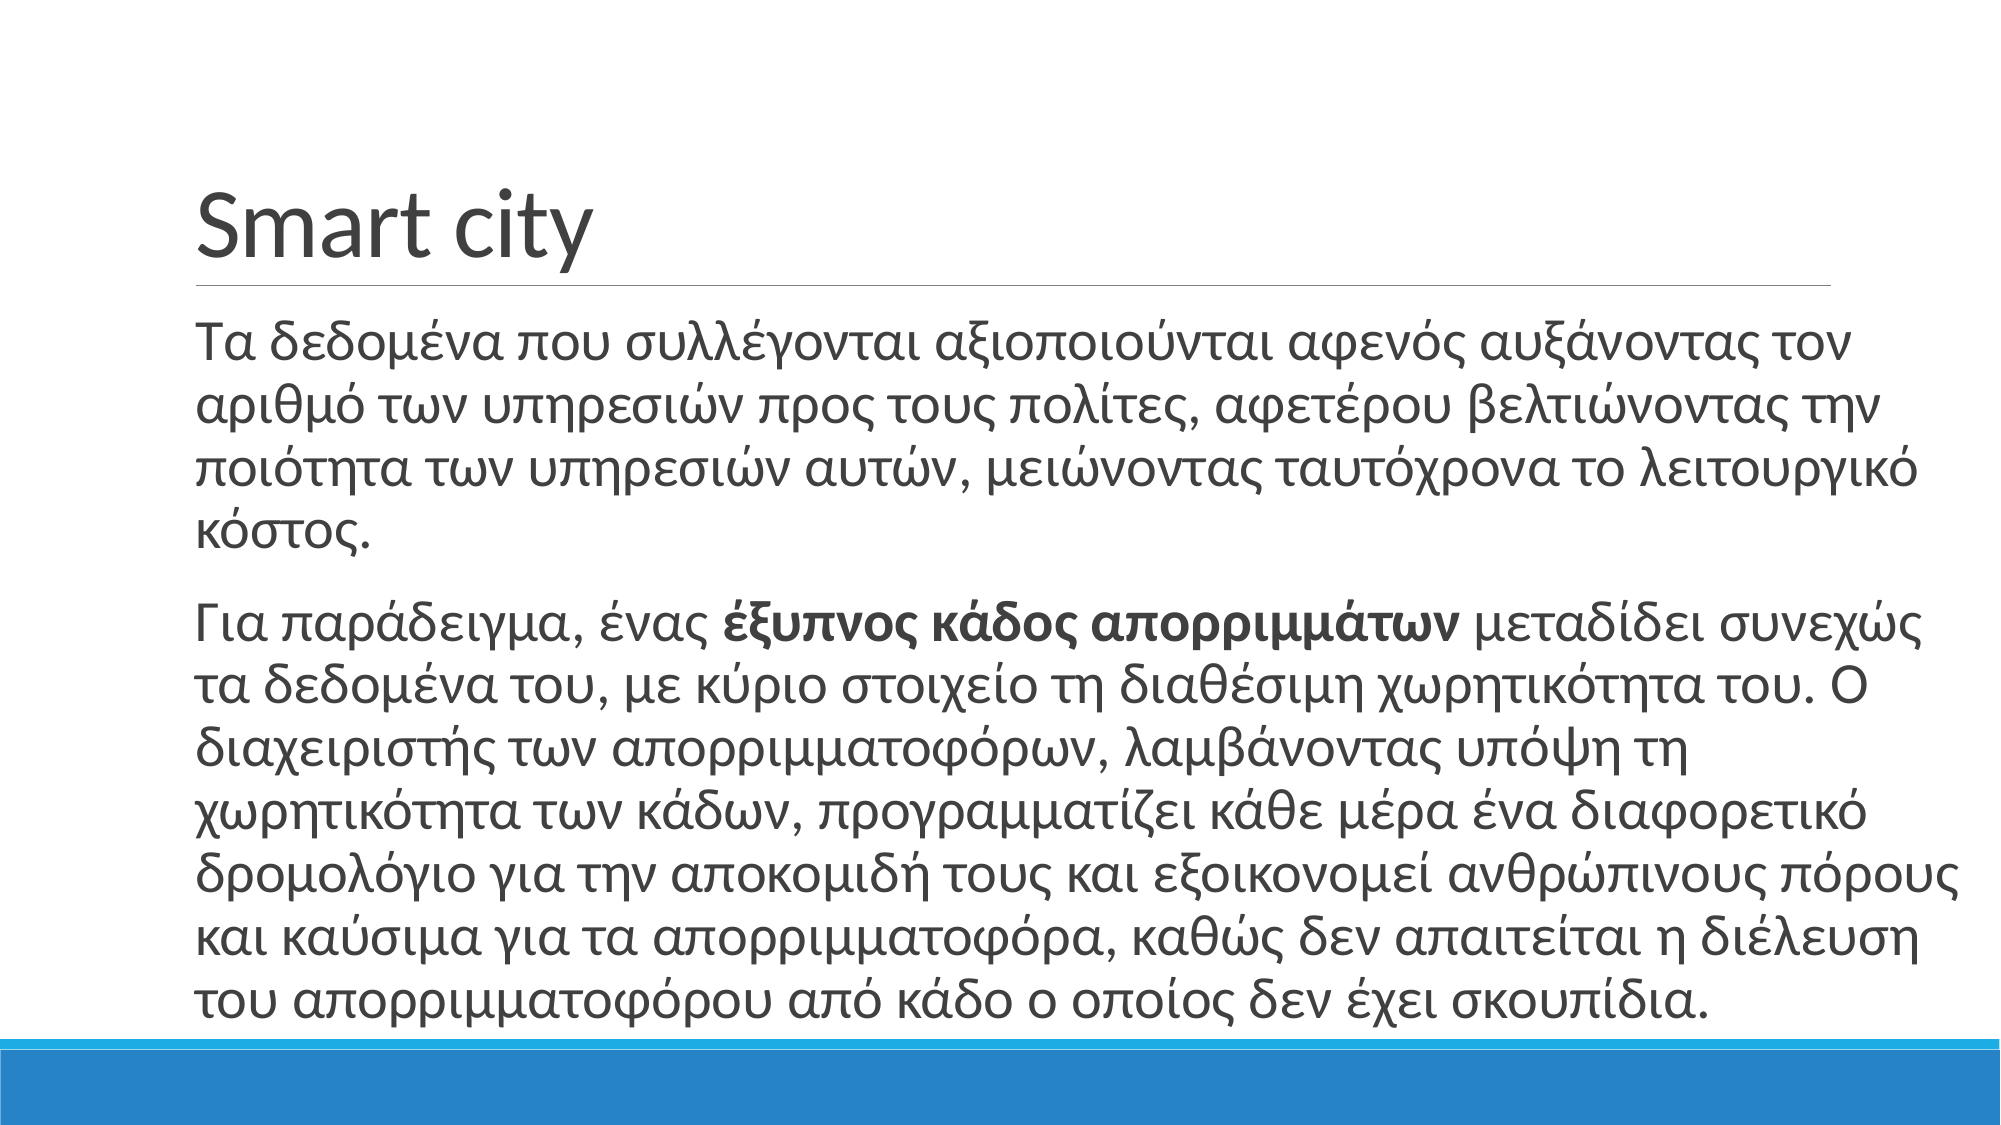

# Smart city
Τα δεδομένα που συλλέγονται αξιοποιούνται αφενός αυξάνοντας τον αριθμό των υπηρεσιών προς τους πολίτες, αφετέρου βελτιώνοντας την ποιότητα των υπηρεσιών αυτών, μειώνοντας ταυτόχρονα το λειτουργικό κόστος.
Για παράδειγμα, ένας έξυπνος κάδος απορριμμάτων μεταδίδει συνεχώς τα δεδομένα του, με κύριο στοιχείο τη διαθέσιμη χωρητικότητα του. Ο διαχειριστής των απορριμματοφόρων, λαμβάνοντας υπόψη τη χωρητικότητα των κάδων, προγραμματίζει κάθε μέρα ένα διαφορετικό δρομολόγιο για την αποκομιδή τους και εξοικονομεί ανθρώπινους πόρους και καύσιμα για τα απορριμματοφόρα, καθώς δεν απαιτείται η διέλευση του απορριμματοφόρου από κάδο ο οποίος δεν έχει σκουπίδια.